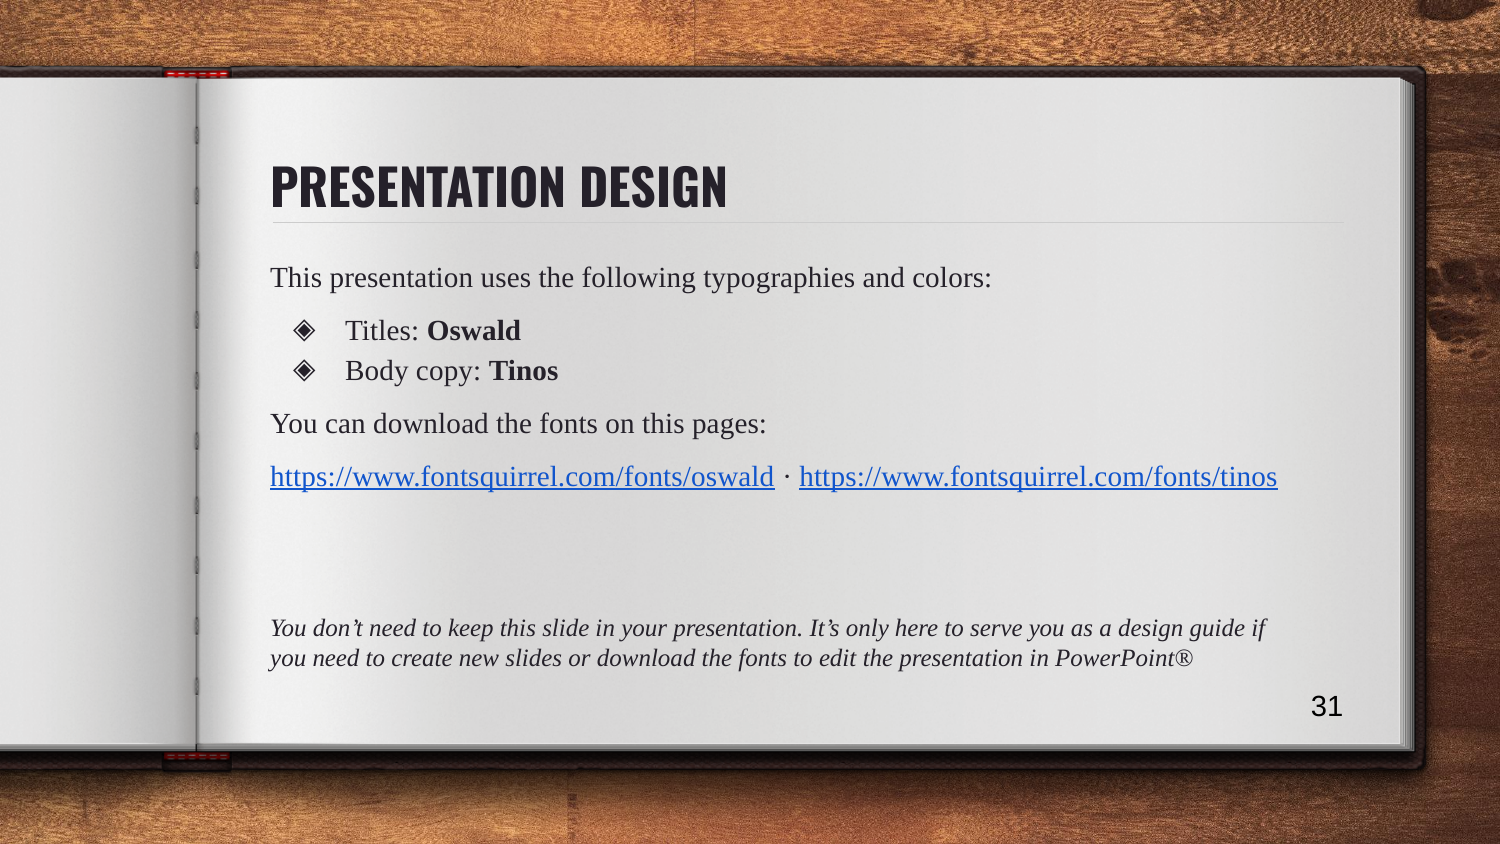

# PRESENTATION DESIGN
This presentation uses the following typographies and colors:
Titles: Oswald
Body copy: Tinos
You can download the fonts on this pages:
https://www.fontsquirrel.com/fonts/oswald · https://www.fontsquirrel.com/fonts/tinos
You don’t need to keep this slide in your presentation. It’s only here to serve you as a design guide if you need to create new slides or download the fonts to edit the presentation in PowerPoint®

31